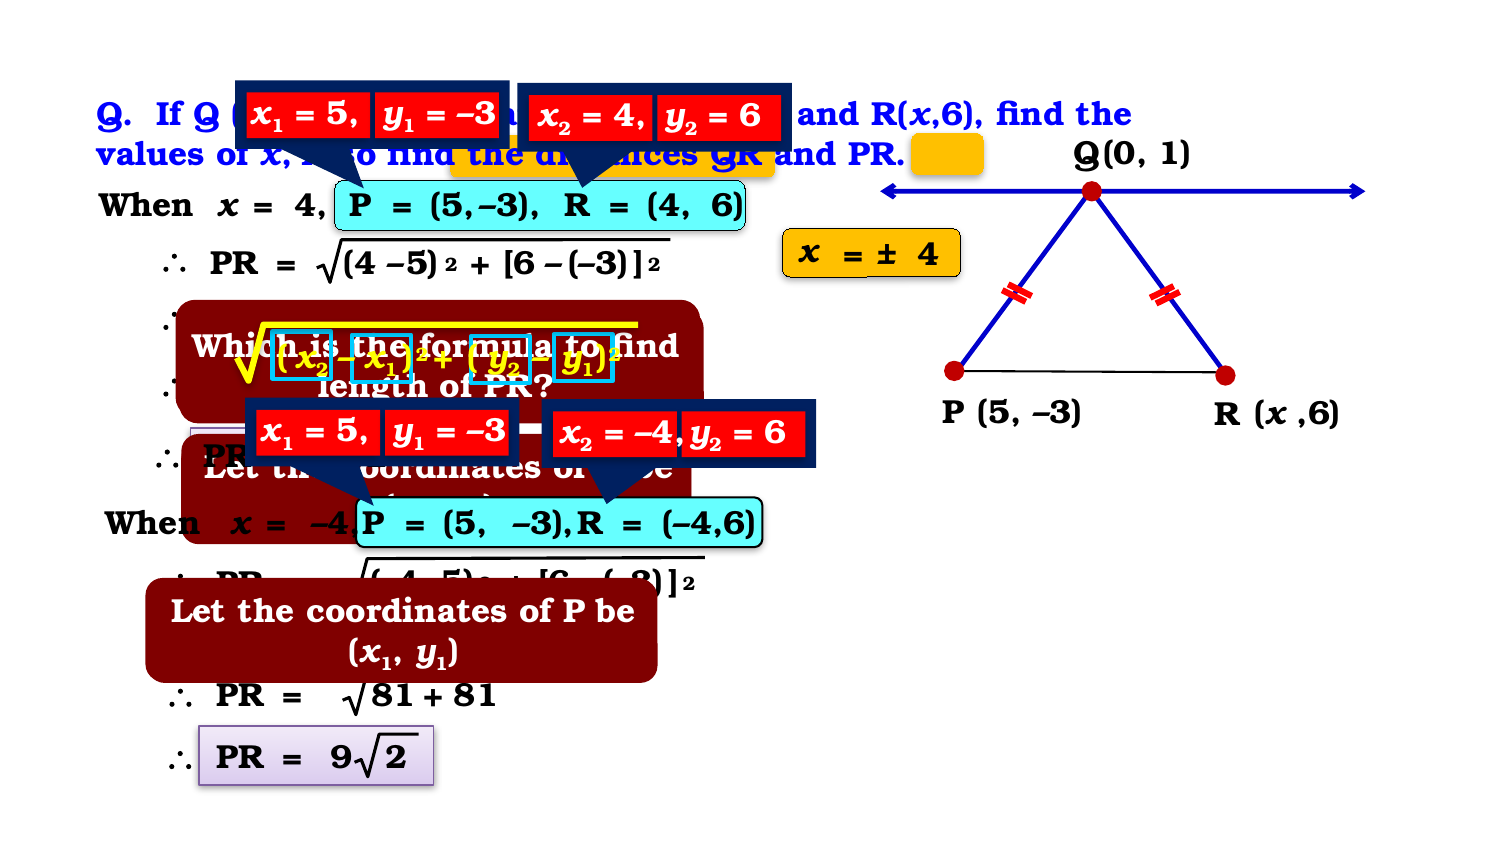

x1 = 5,
y1 = –3
Q.  If Q (0,1) is equidistant from P (5,–3) and R(x,6), find the 	values of x, Also find the distances QR and PR.
x2 = 4,
y2 = 6

(0, 1)
Q

P
(5, –3)
(x ,6)
R

When
x
=
4,
P
=
(5,
–3),
R
=
(4,
6)

+
–
x
=
4

∴
PR
=
(4
–
5)
+
[6
–
(–3)
]

2
2
∴
PR
=
(–1)
+
(9)

2
2

Which is the formula to find length of PR?
Which is the formula to find length of PR?

(
x2
–
x1
)
+
(
y2
–
y1
)
2
2

(
x2
–
x1
)
+
(
y2
–
y1
)
2
2

∴
PR
=
1
+
81

x1 = 5,
y1 = –3
x2 = –4,
y2 = 6

∴
PR
=
82

Let the coordinates of R be (x2, y2)

Let the coordinates of P be (x1, y1)
When
x
=
–4,
P
=
(5,
–3),
R
=
(–4,
6)

∴
(–4
–
5)
+
[6
–
(–3)
]
PR
=

2
2

Let the coordinates of P be (x1, y1)

Let the coordinates of R be (x2, y2)
∴
PR
=
(–9)
+
9

2
2
∴
PR
=
81
+
81

∴
PR
=
9
2